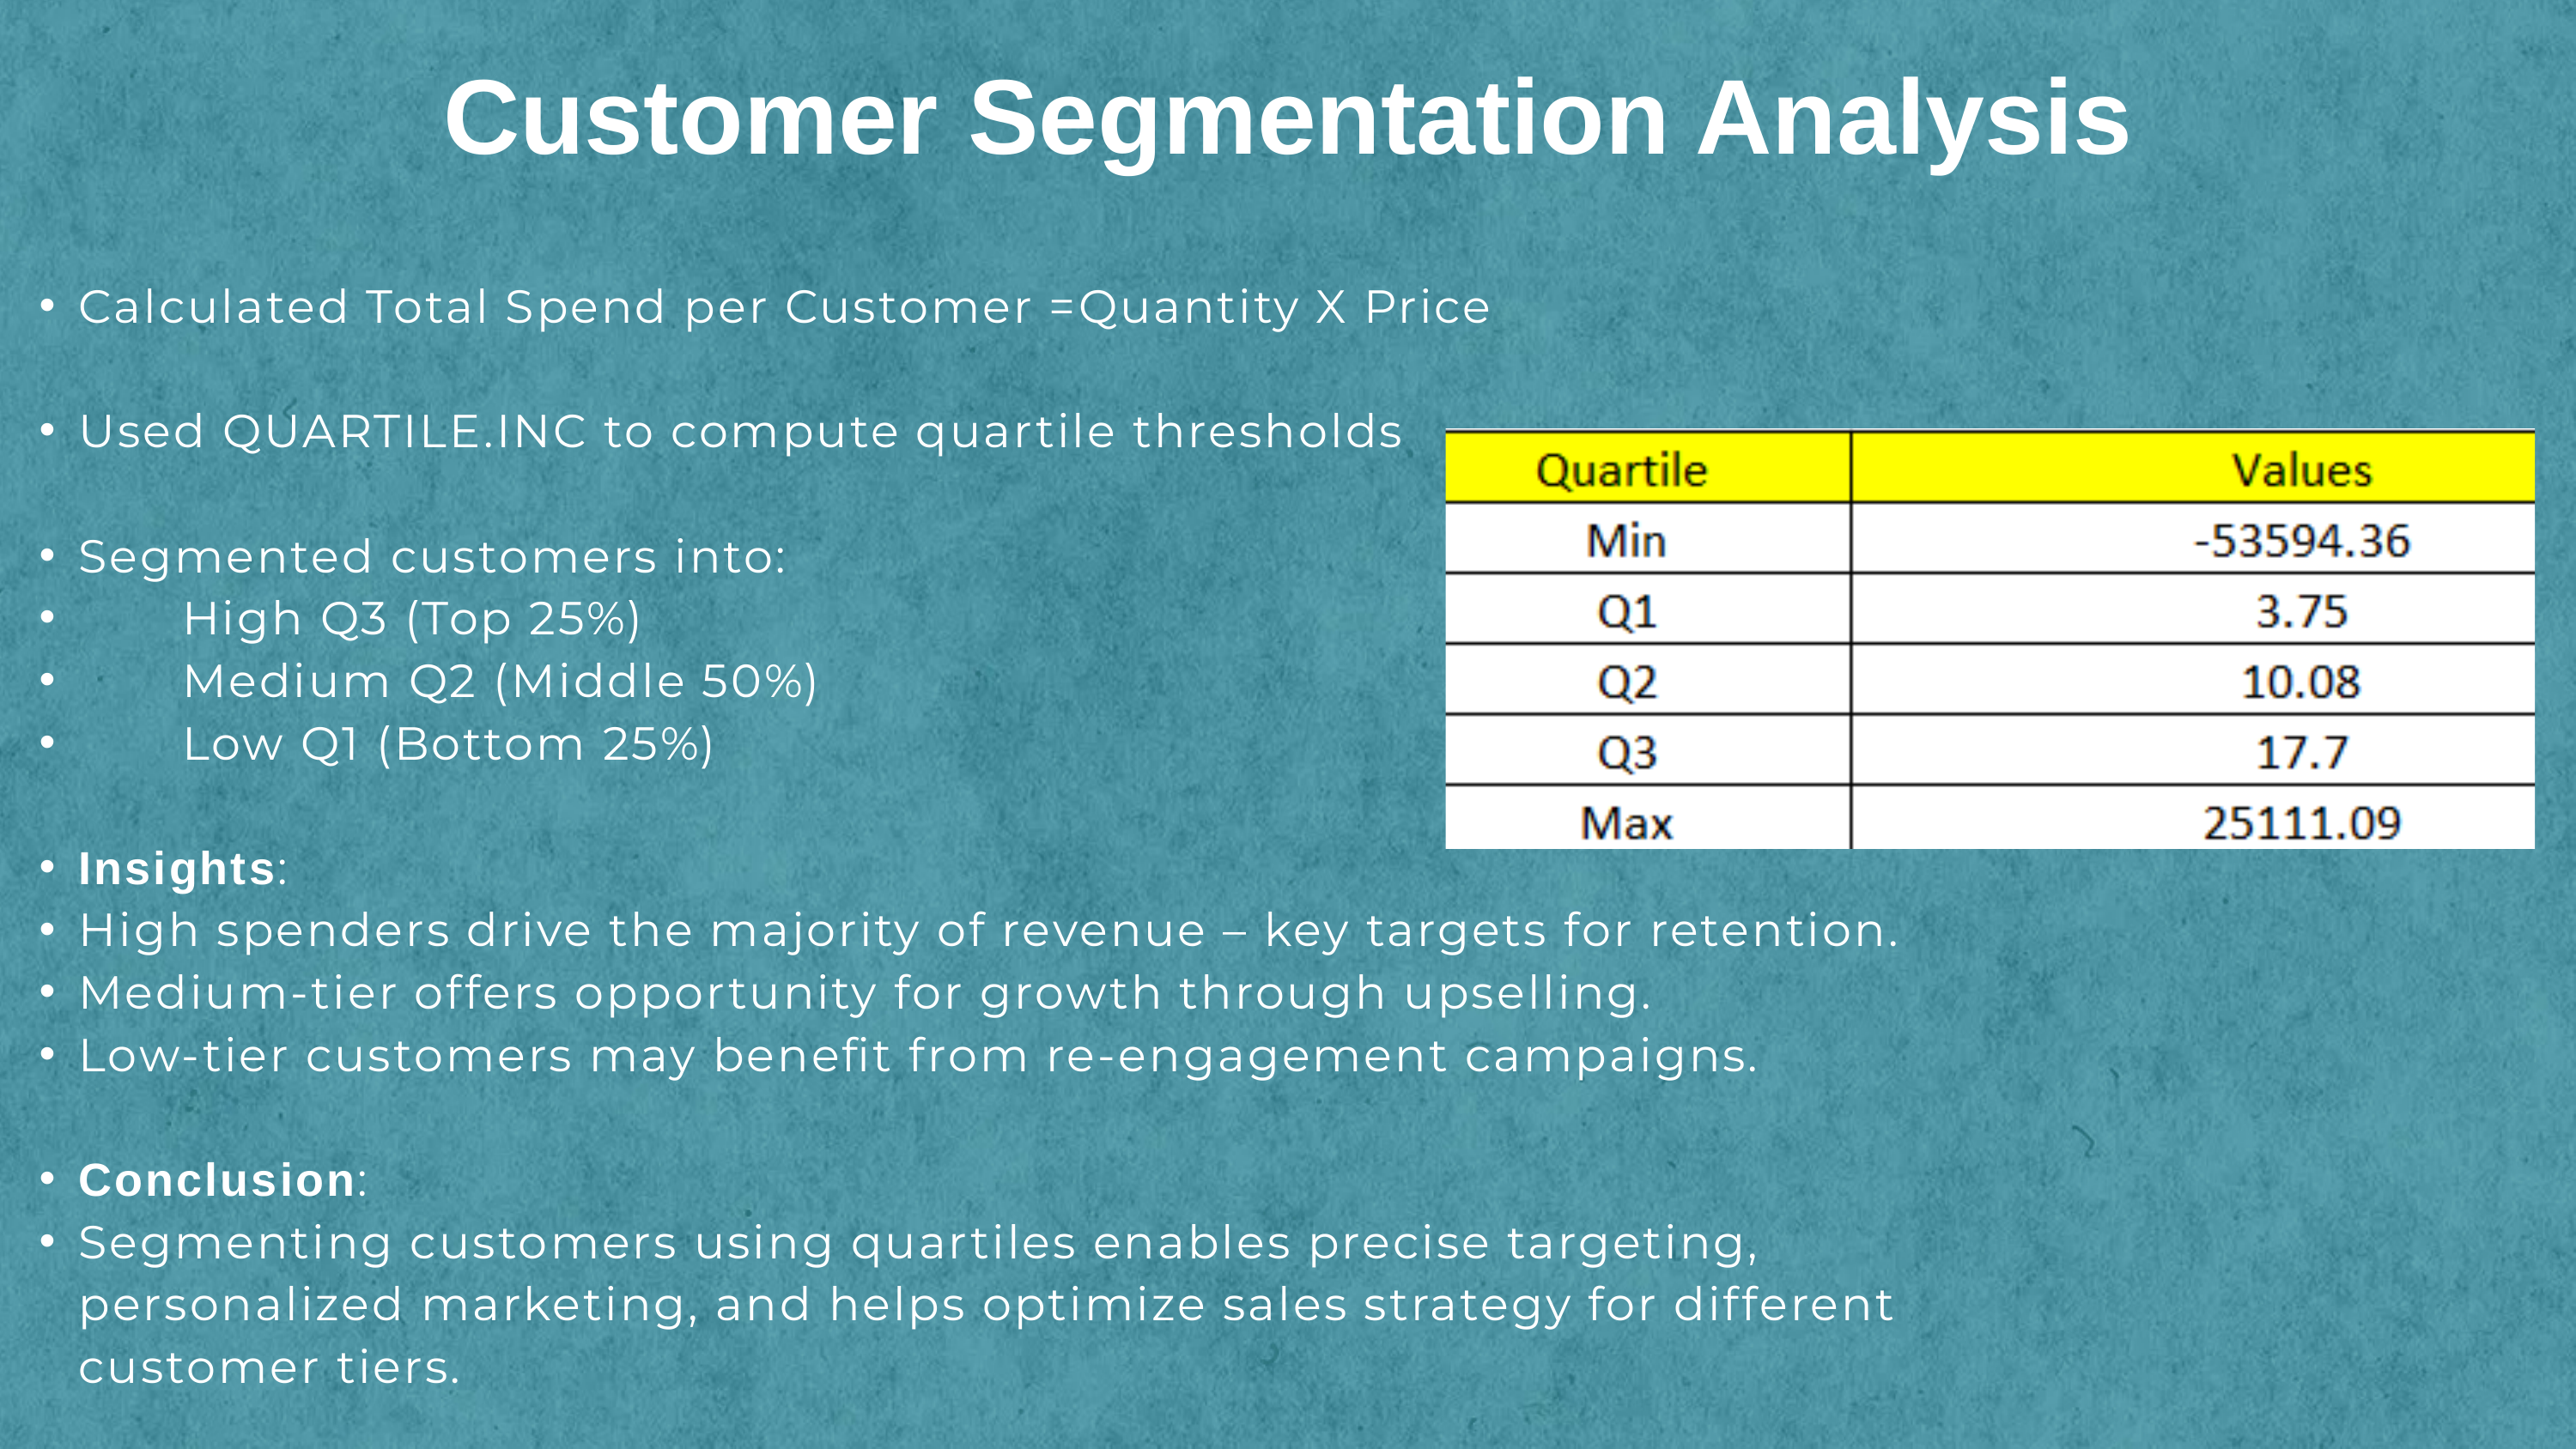

Customer Segmentation Analysis
Calculated Total Spend per Customer =Quantity X Price

Used QUARTILE.INC to compute quartile thresholds

Segmented customers into:
       High Q3 (Top 25%)
       Medium Q2 (Middle 50%)
       Low Q1 (Bottom 25%)

Insights:
High spenders drive the majority of revenue – key targets for retention.
Medium-tier offers opportunity for growth through upselling.
Low-tier customers may benefit from re-engagement campaigns.

Conclusion:
Segmenting customers using quartiles enables precise targeting, personalized marketing, and helps optimize sales strategy for different customer tiers.